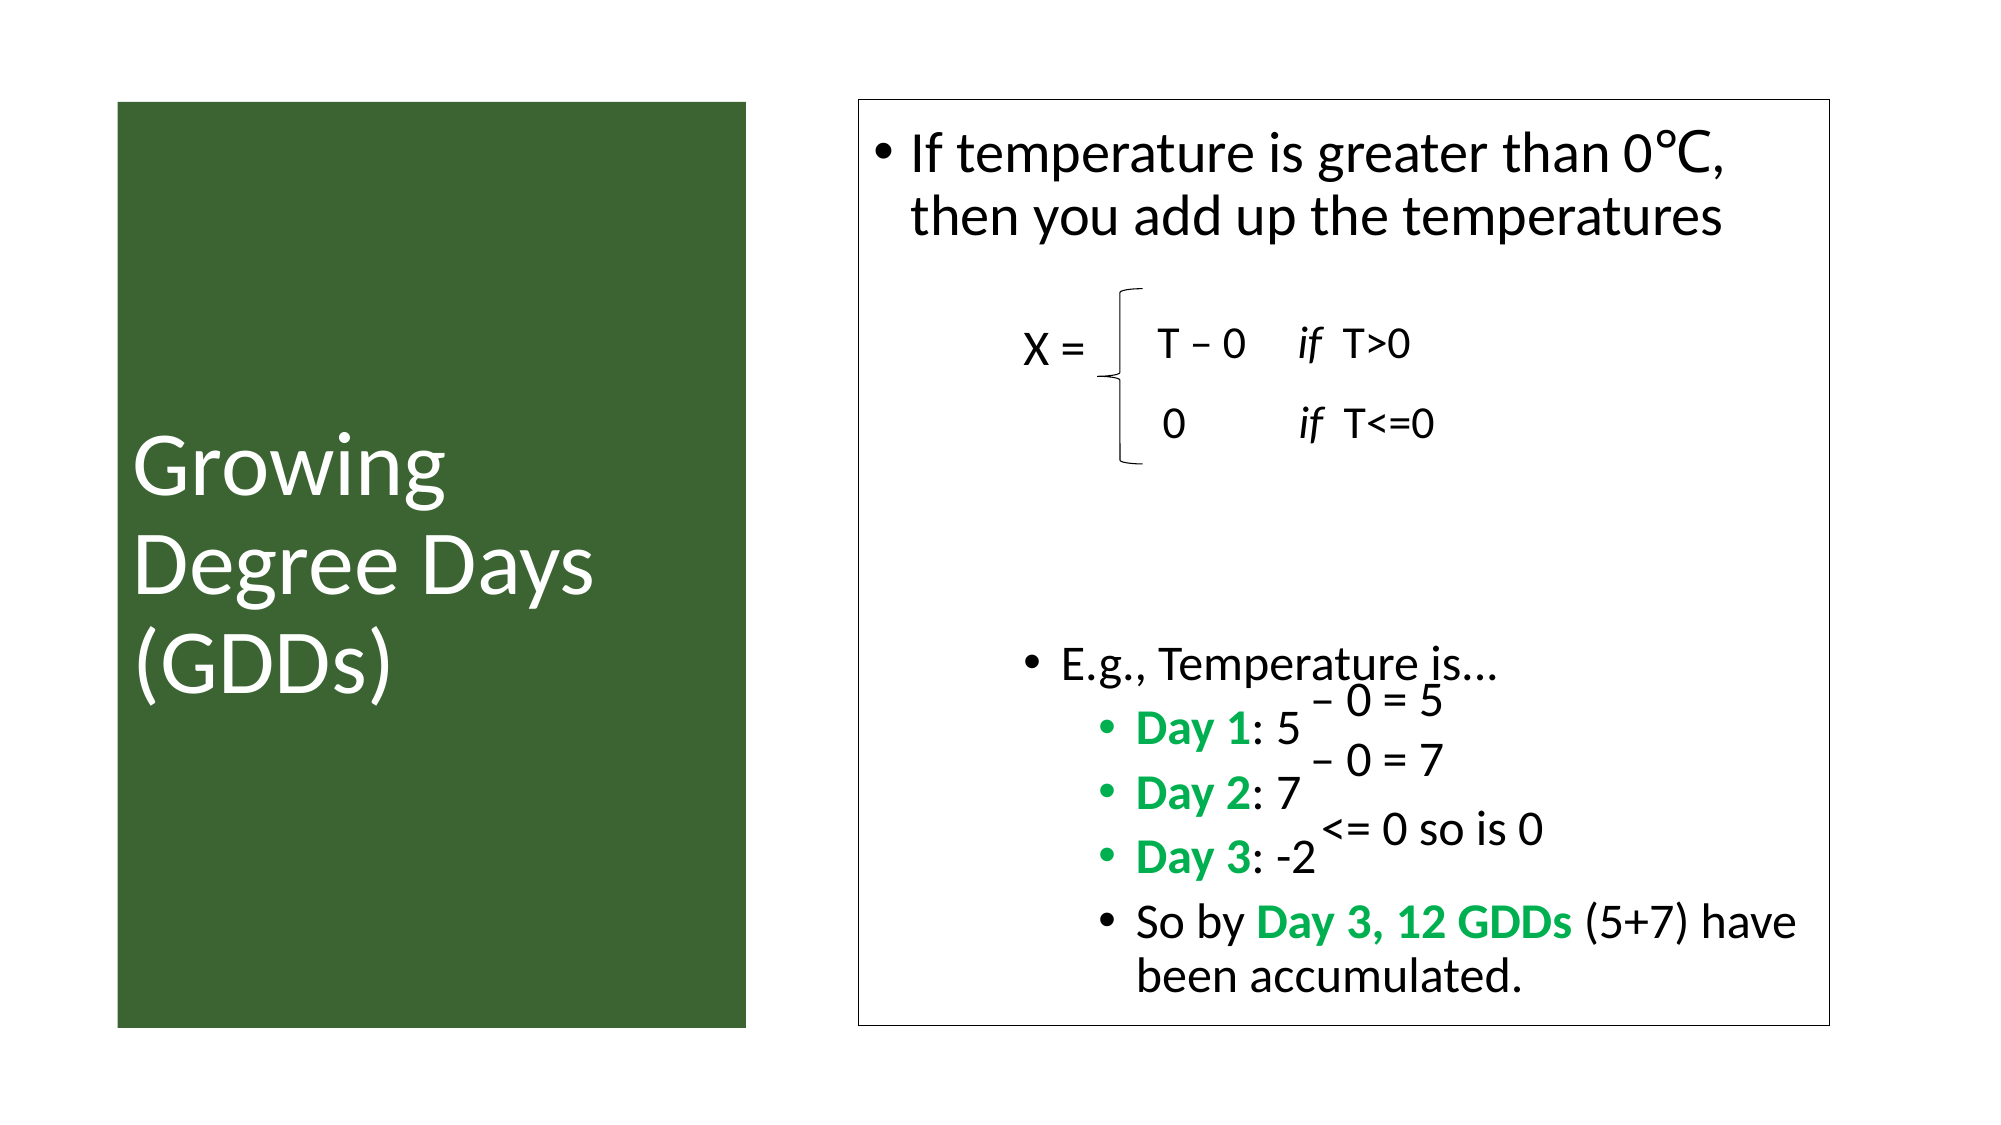

If temperature is greater than 0℃, then you add up the temperatures

X =

E.g., Temperature is...
Day 1: 5
Day 2: 7
Day 3: -2
So by Day 3, 12 GDDs (5+7) have been accumulated.
# Growing Degree Days (GDDs)

T – 0     if  T>0
0           if  T<=0
– 0 = 5
– 0 = 7
<= 0 so is 0